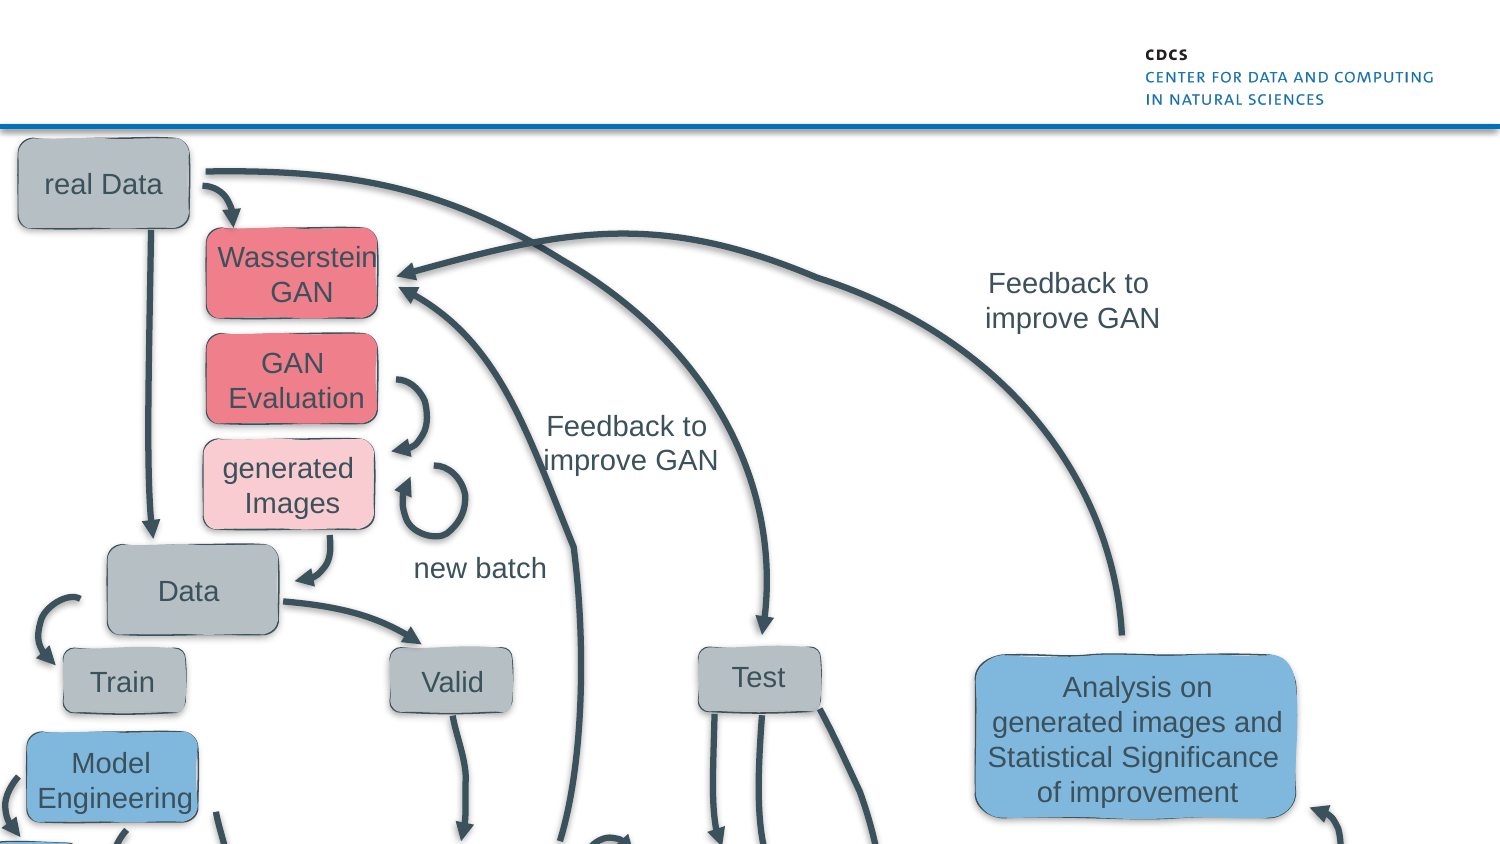

real Data

Wasserstein
GAN

Feedback to
improve GAN

GAN
Evaluation

Feedback to
improve GAN

generated
Images

new batch

Data

Test

Valid
Train
Analysis on
generated images and
Statistical Significance
of improvement

Model
Engineering

FC

FC

Comparison to
Baseline Model Performance with only real Data

Model Evaluation
Precision, Recall,
F1 score,Brier score

CNN

CNN

ViT

ViT

Selection best Model
Prediction

Code, Params